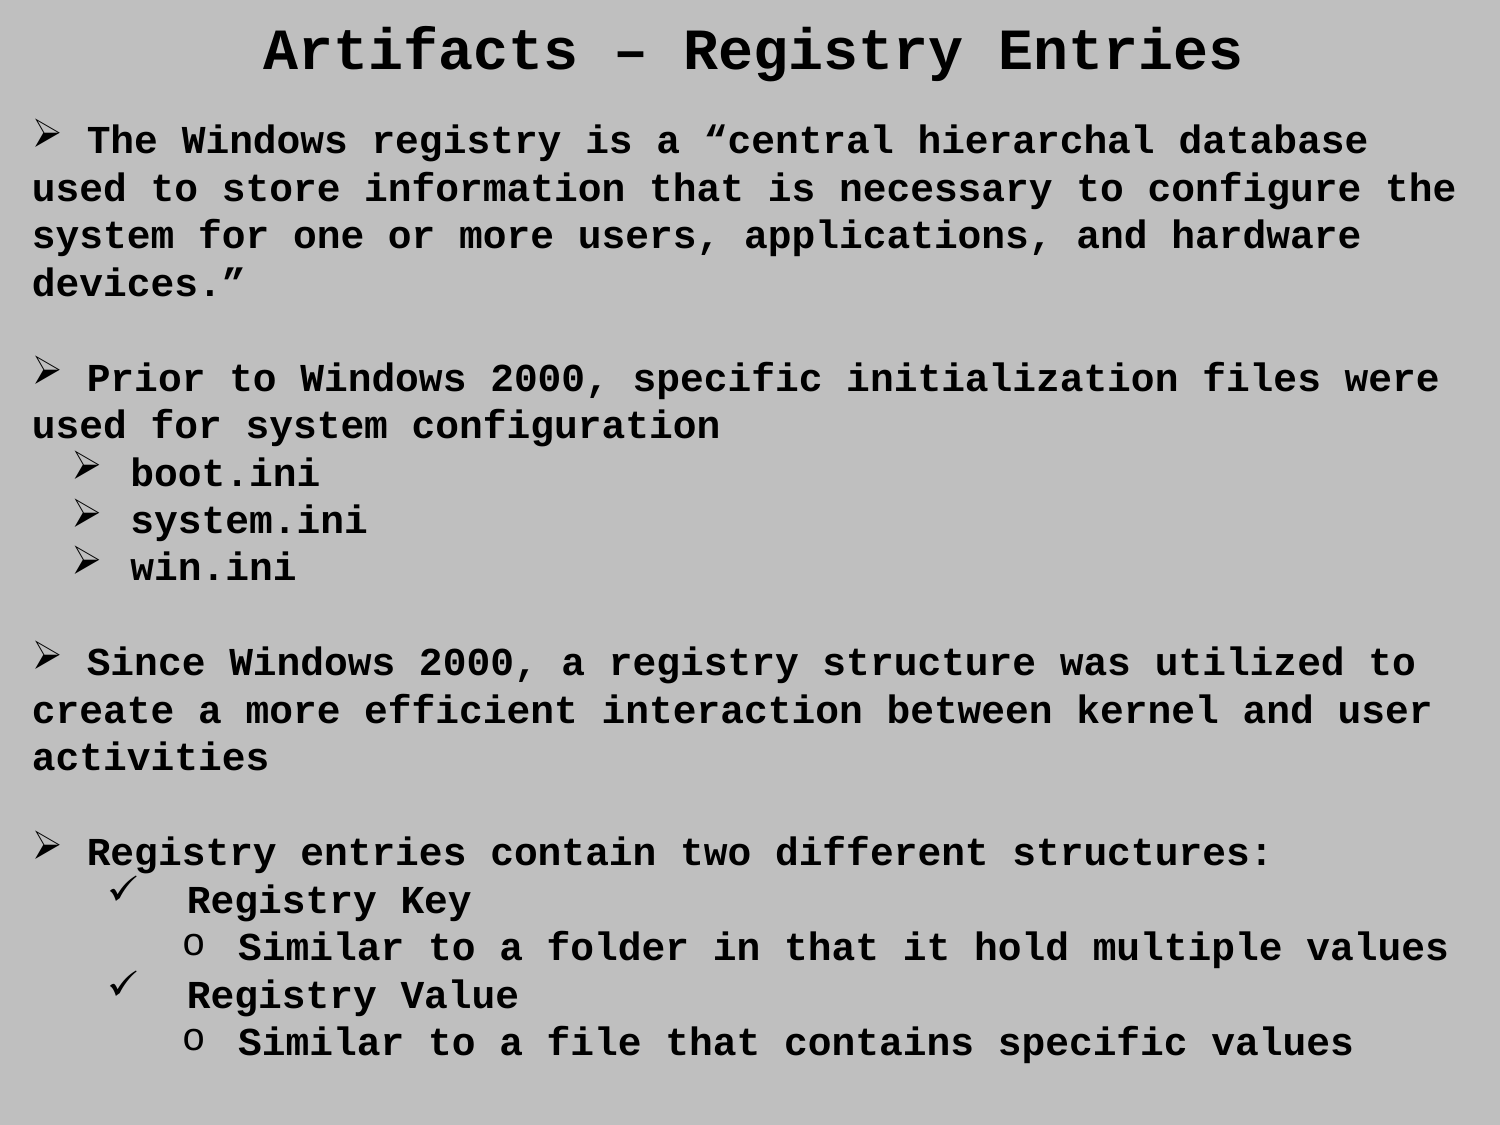

Artifacts – Registry Entries
 The Windows registry is a “central hierarchal database used to store information that is necessary to configure the system for one or more users, applications, and hardware devices.”

 Prior to Windows 2000, specific initialization files were used for system configuration
 boot.ini
 system.ini
 win.ini

 Since Windows 2000, a registry structure was utilized to create a more efficient interaction between kernel and user activities

 Registry entries contain two different structures:
 Registry Key
Similar to a folder in that it hold multiple values
 Registry Value
Similar to a file that contains specific values